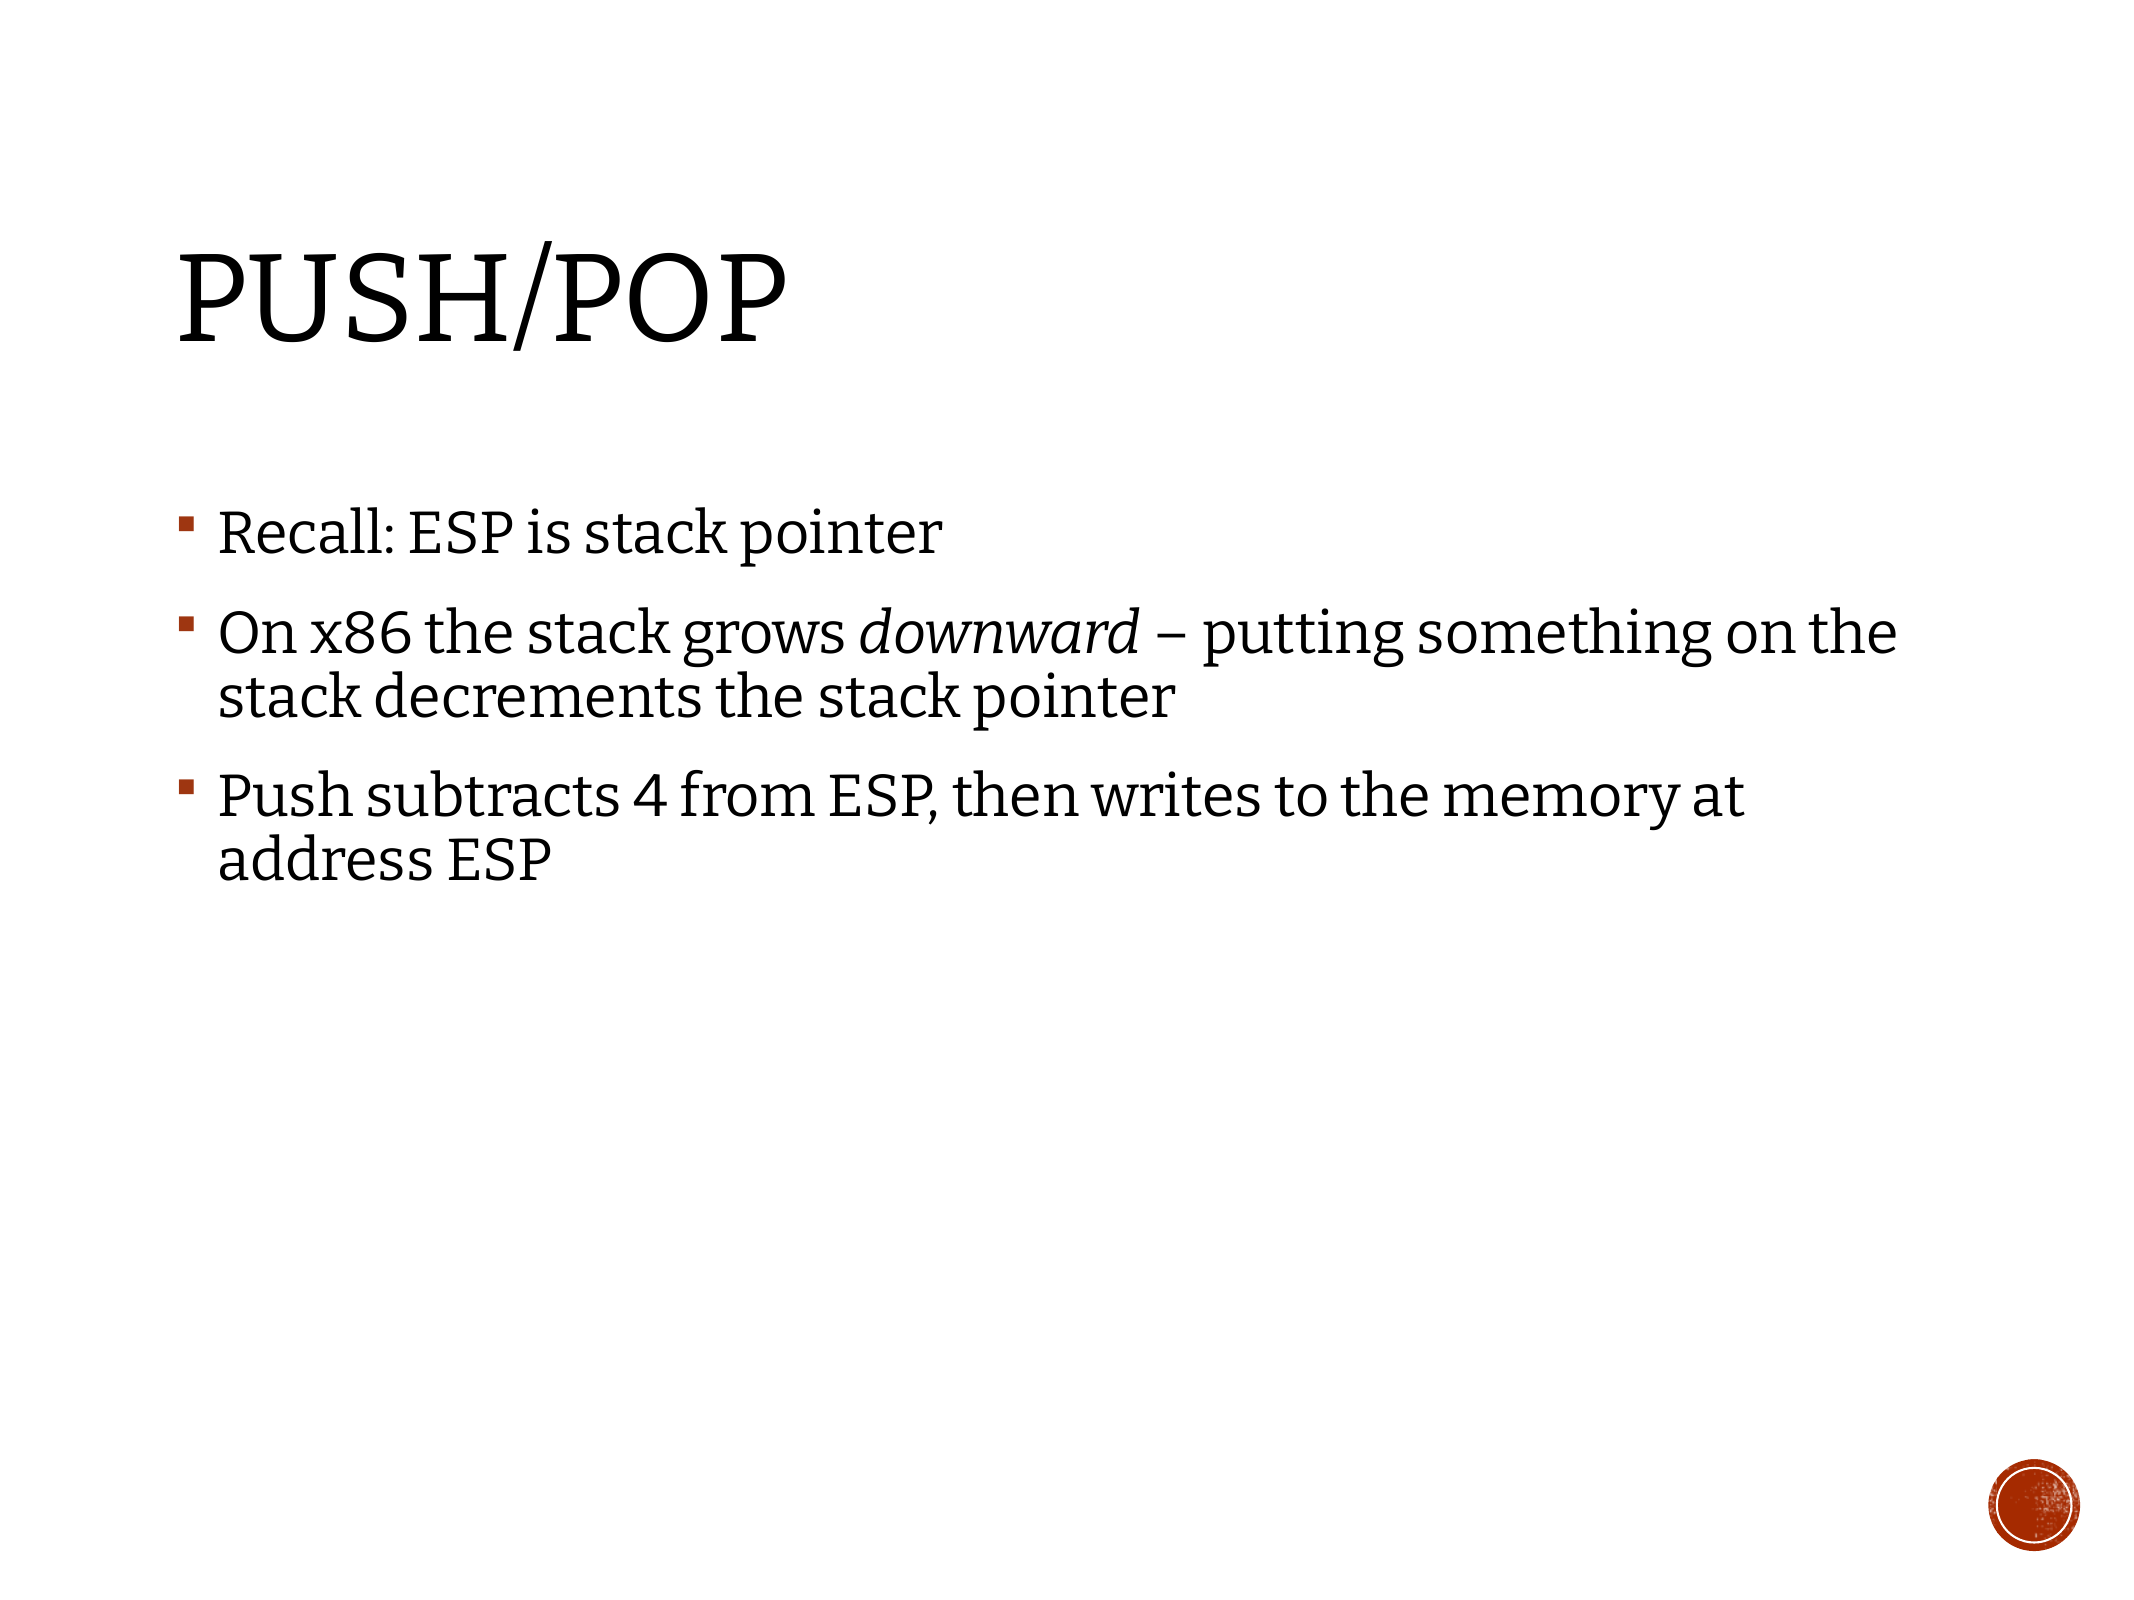

# Push/Pop
Recall: ESP is stack pointer
On x86 the stack grows downward – putting something on the stack decrements the stack pointer
Push subtracts 4 from ESP, then writes to the memory at address ESP